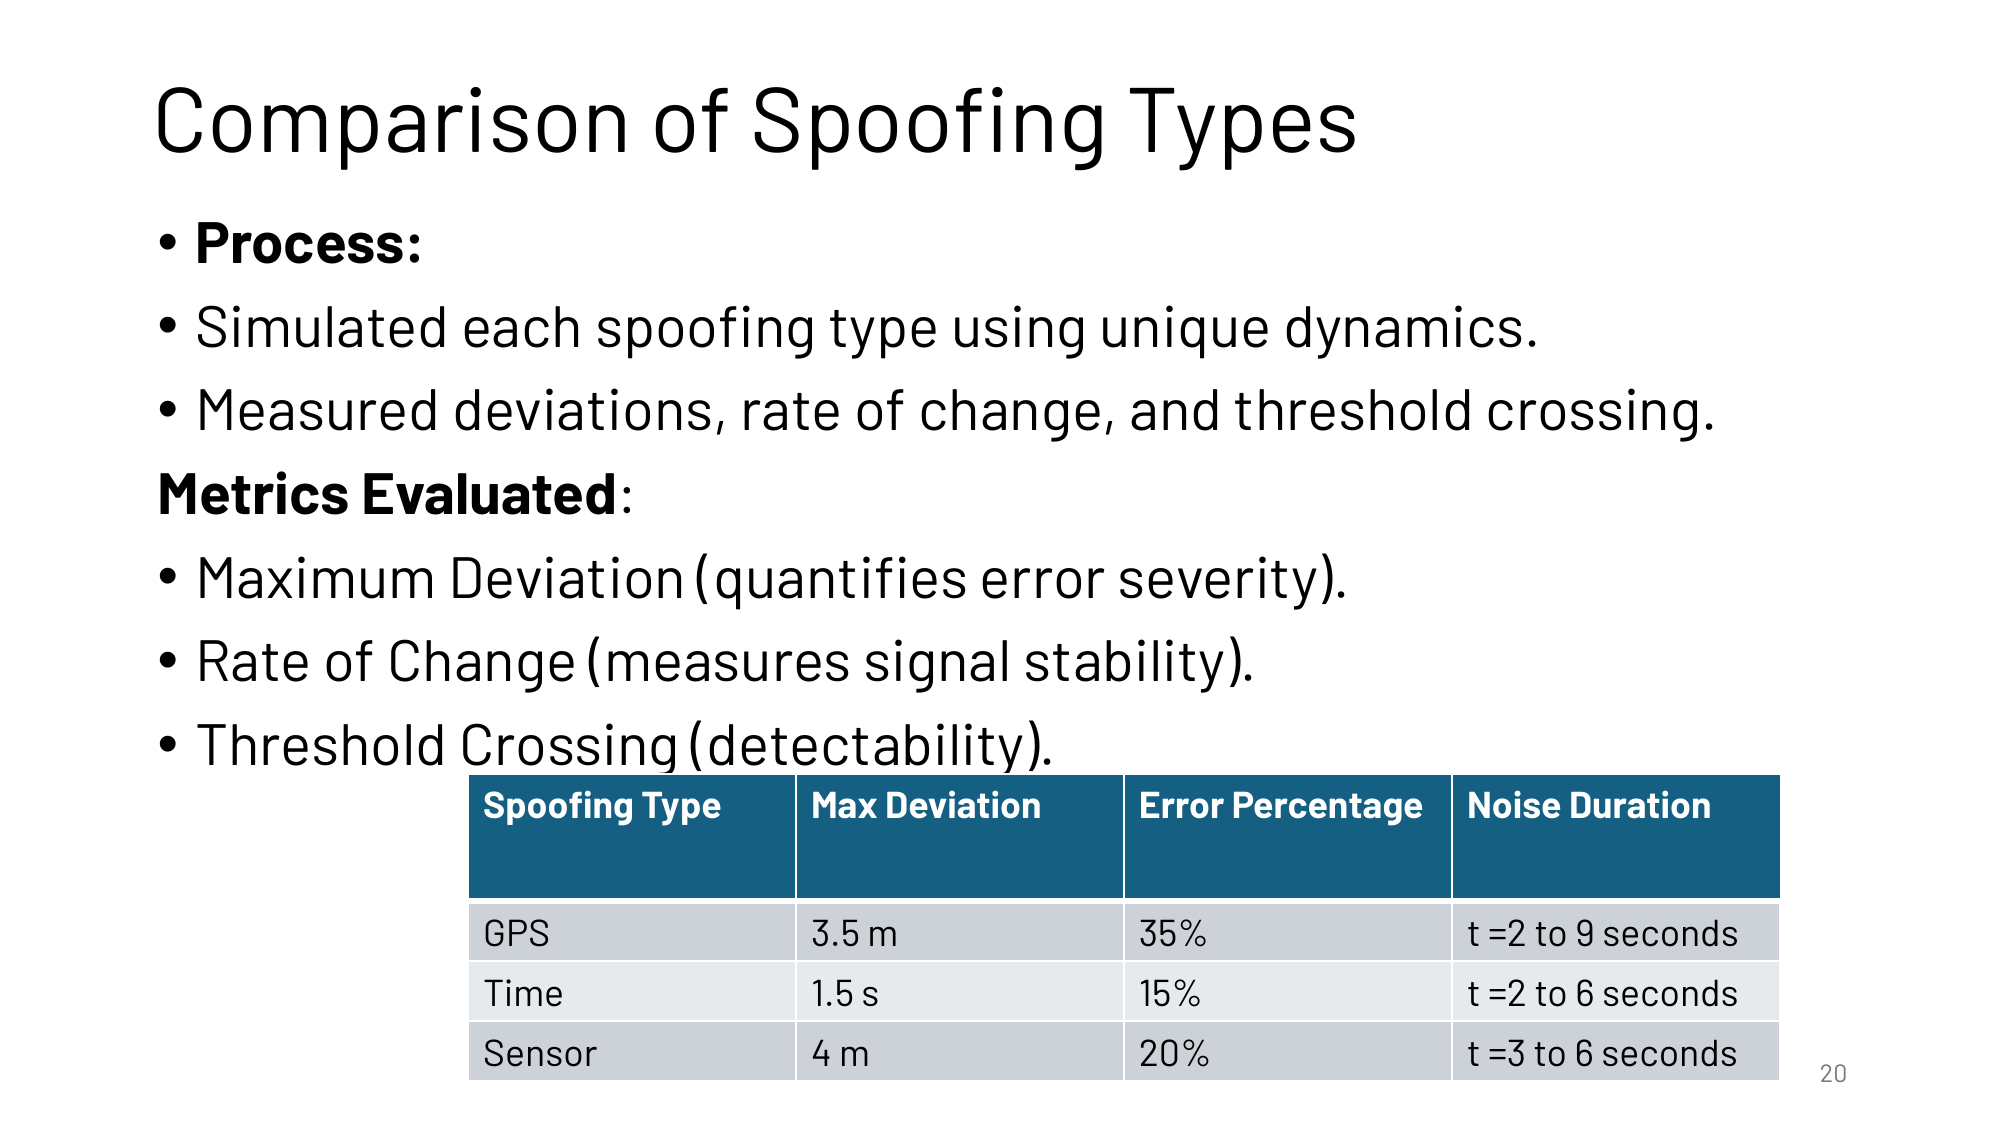

# Comparison of Spoofing Types
Process:
Simulated each spoofing type using unique dynamics.
Measured deviations, rate of change, and threshold crossing.
Metrics Evaluated:
Maximum Deviation (quantifies error severity).
Rate of Change (measures signal stability).
Threshold Crossing (detectability).

| Spoofing Type | Max Deviation | Error Percentage | Noise Duration |
| --- | --- | --- | --- |
| GPS | 3.5 m | 35% | t =2 to 9 seconds |
| Time | 1.5 s | 15% | t =2 to 6 seconds |
| Sensor | 4 m | 20% | t =3 to 6 seconds |
20